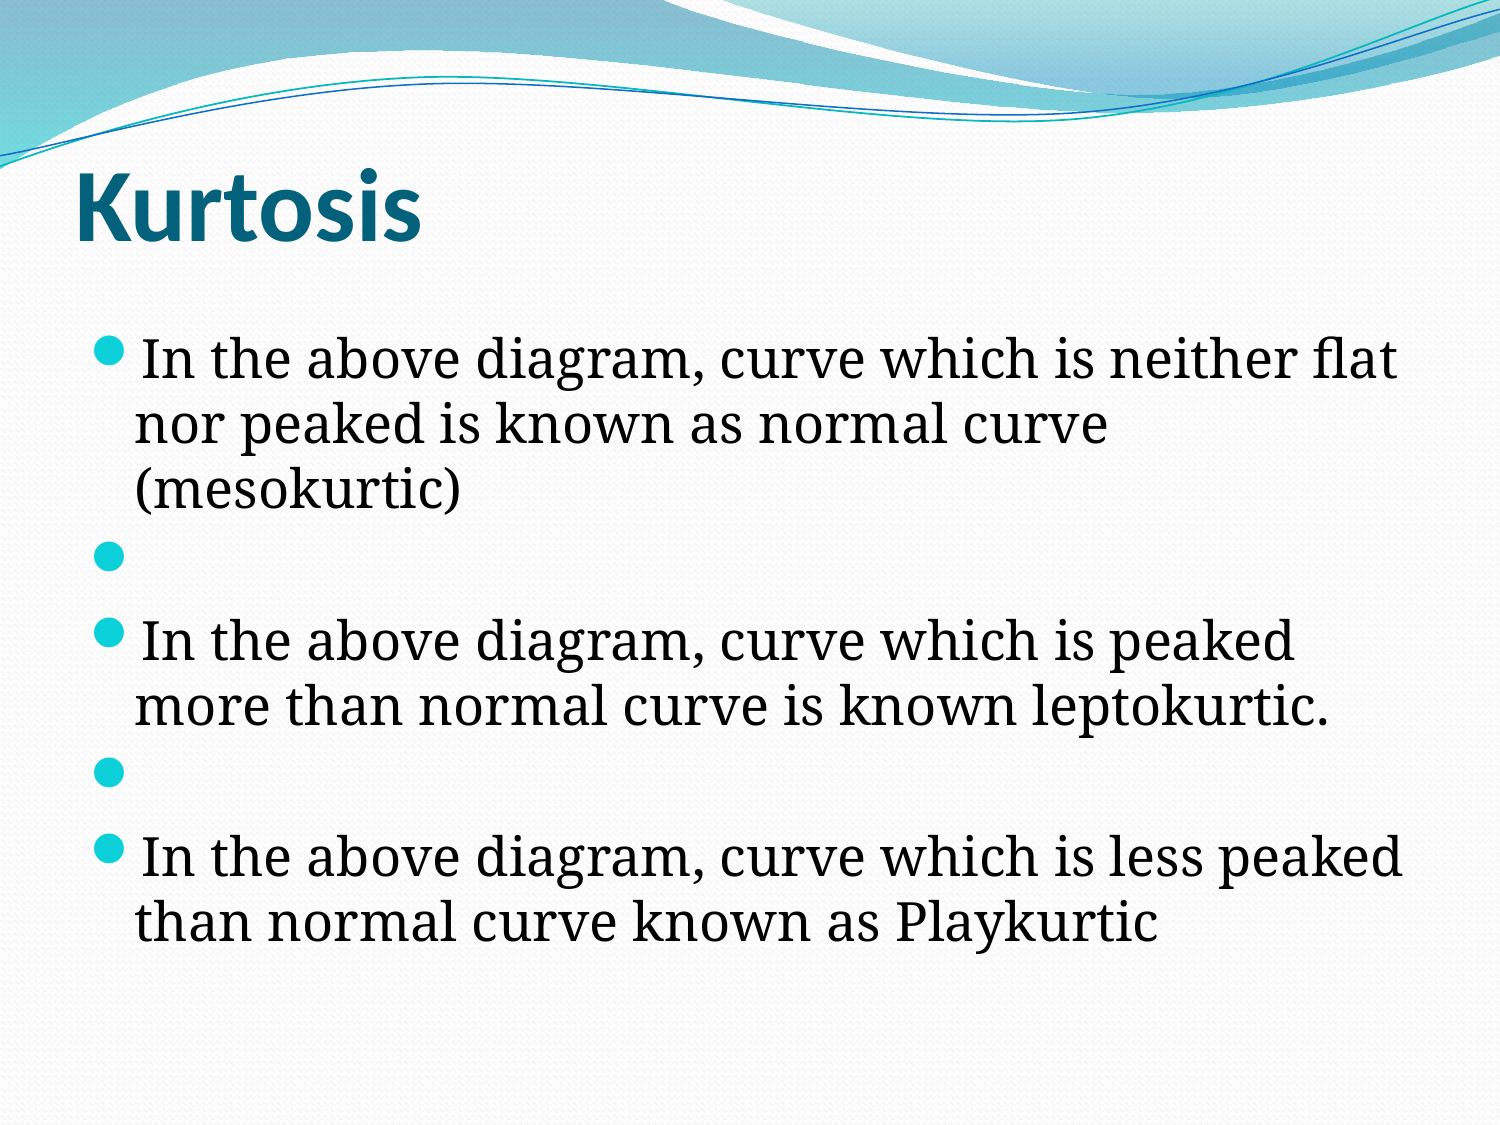

# Kurtosis
In the above diagram, curve which is neither flat nor peaked is known as normal curve (mesokurtic)

In the above diagram, curve which is peaked more than normal curve is known leptokurtic.

In the above diagram, curve which is less peaked than normal curve known as Playkurtic